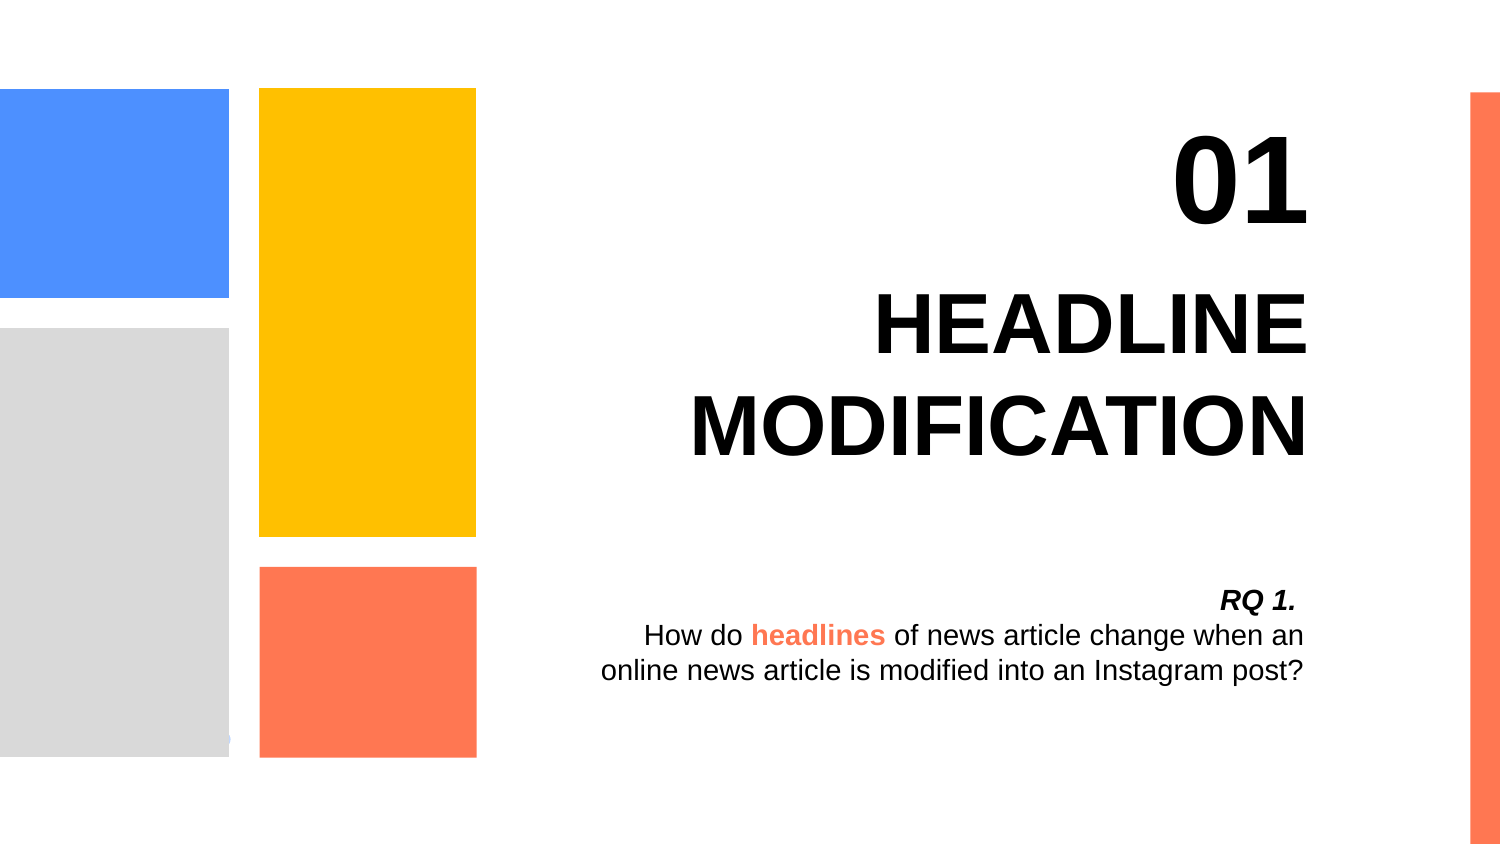

01

# HEADLINE MODIFICATION

RQ 1.
How do headlines of news article change when an online news article is modified into an Instagram post?